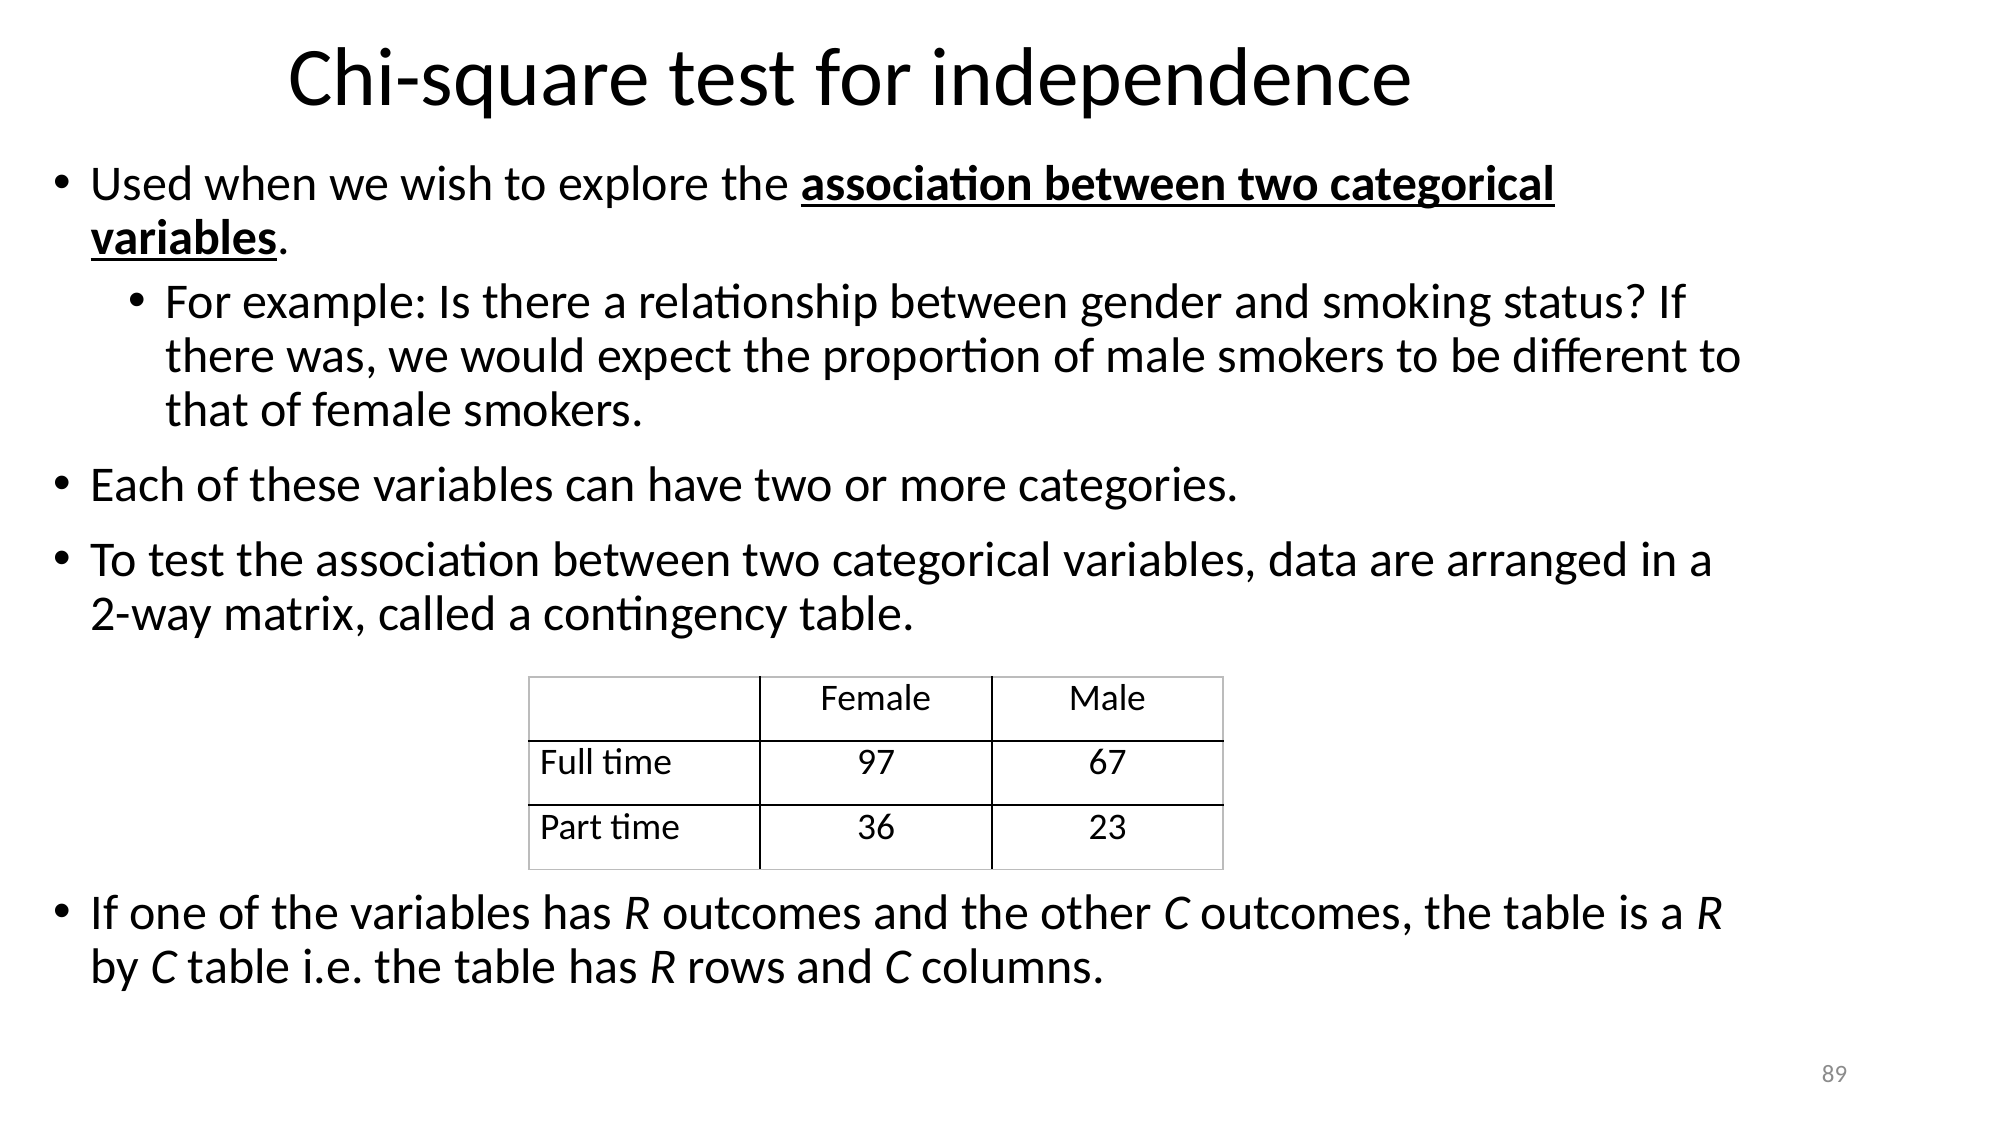

# Chi-square test for independence
Used when we wish to explore the association between two categorical variables.
For example: Is there a relationship between gender and smoking status? If there was, we would expect the proportion of male smokers to be different to that of female smokers.
Each of these variables can have two or more categories.
To test the association between two categorical variables, data are arranged in a 2-way matrix, called a contingency table.

If one of the variables has R outcomes and the other C outcomes, the table is a R by C table i.e. the table has R rows and C columns.

|  | Female | Male |
| --- | --- | --- |
| Full time | 97 | 67 |
| Part time | 36 | 23 |
89